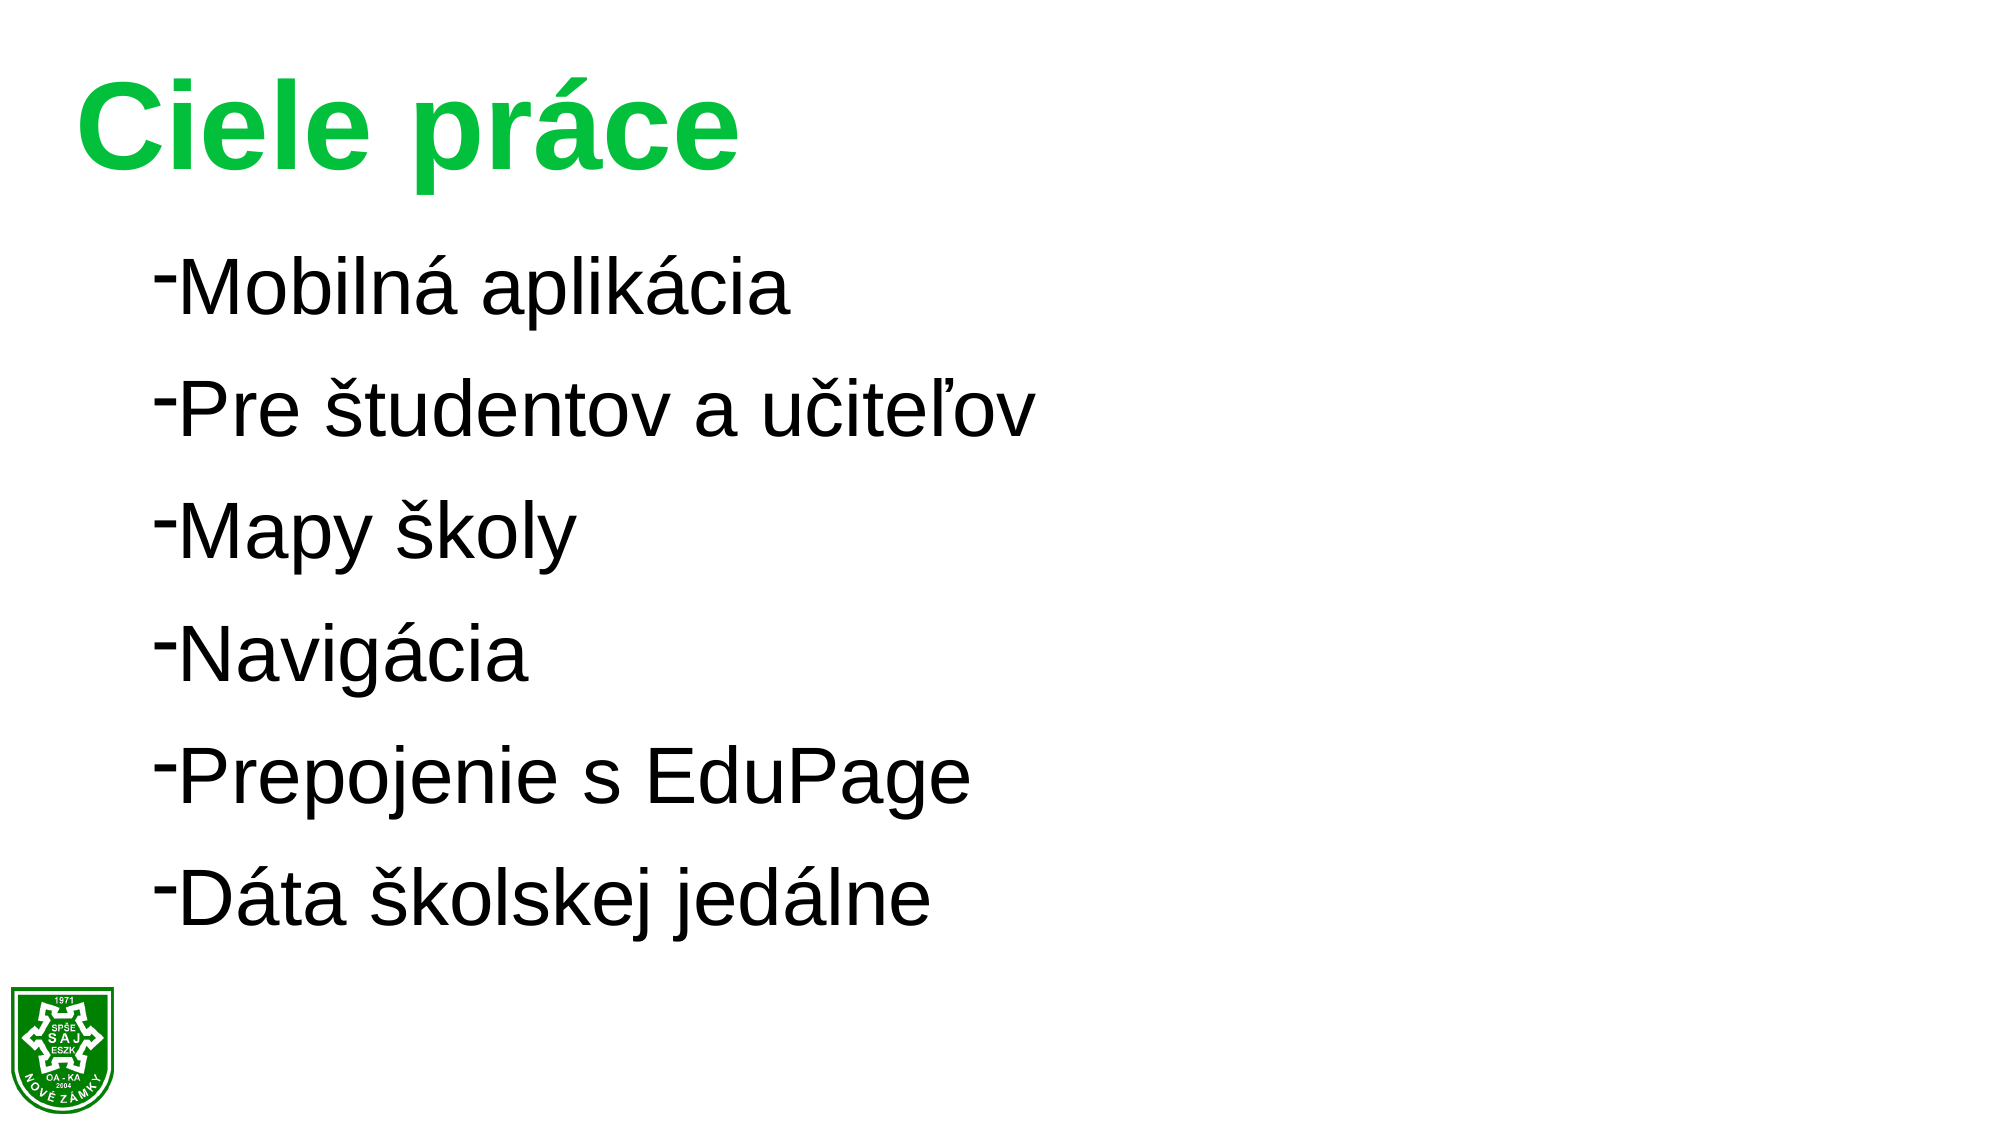

# Ciele práce
Mobilná aplikácia
Pre študentov a učiteľov
Mapy školy
Navigácia
Prepojenie s EduPage
Dáta školskej jedálne